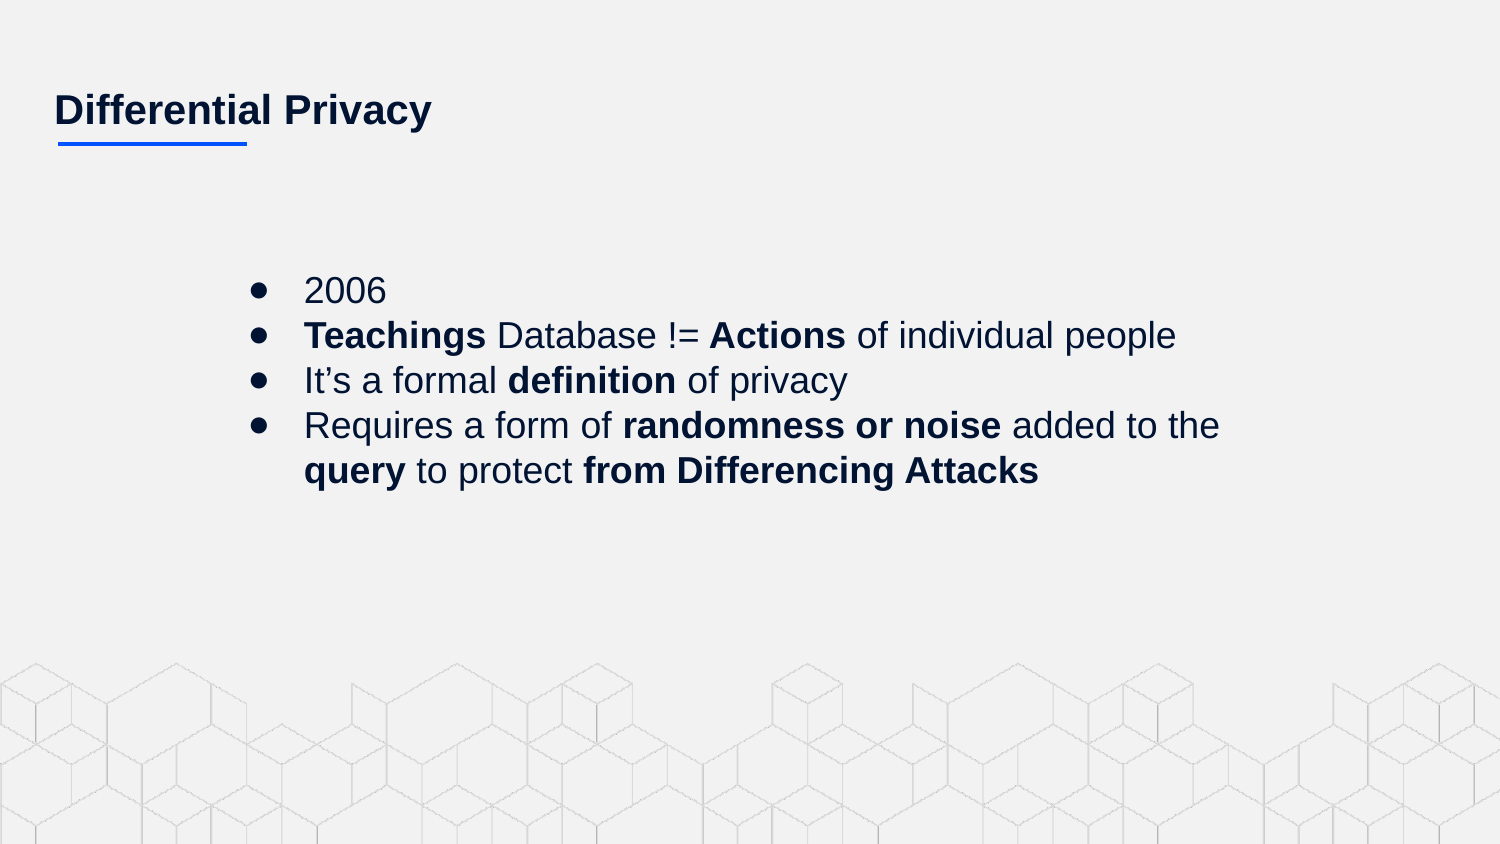

# Differential Privacy
2006
Teachings Database != Actions of individual people
It’s a formal definition of privacy
Requires a form of randomness or noise added to the query to protect from Differencing Attacks